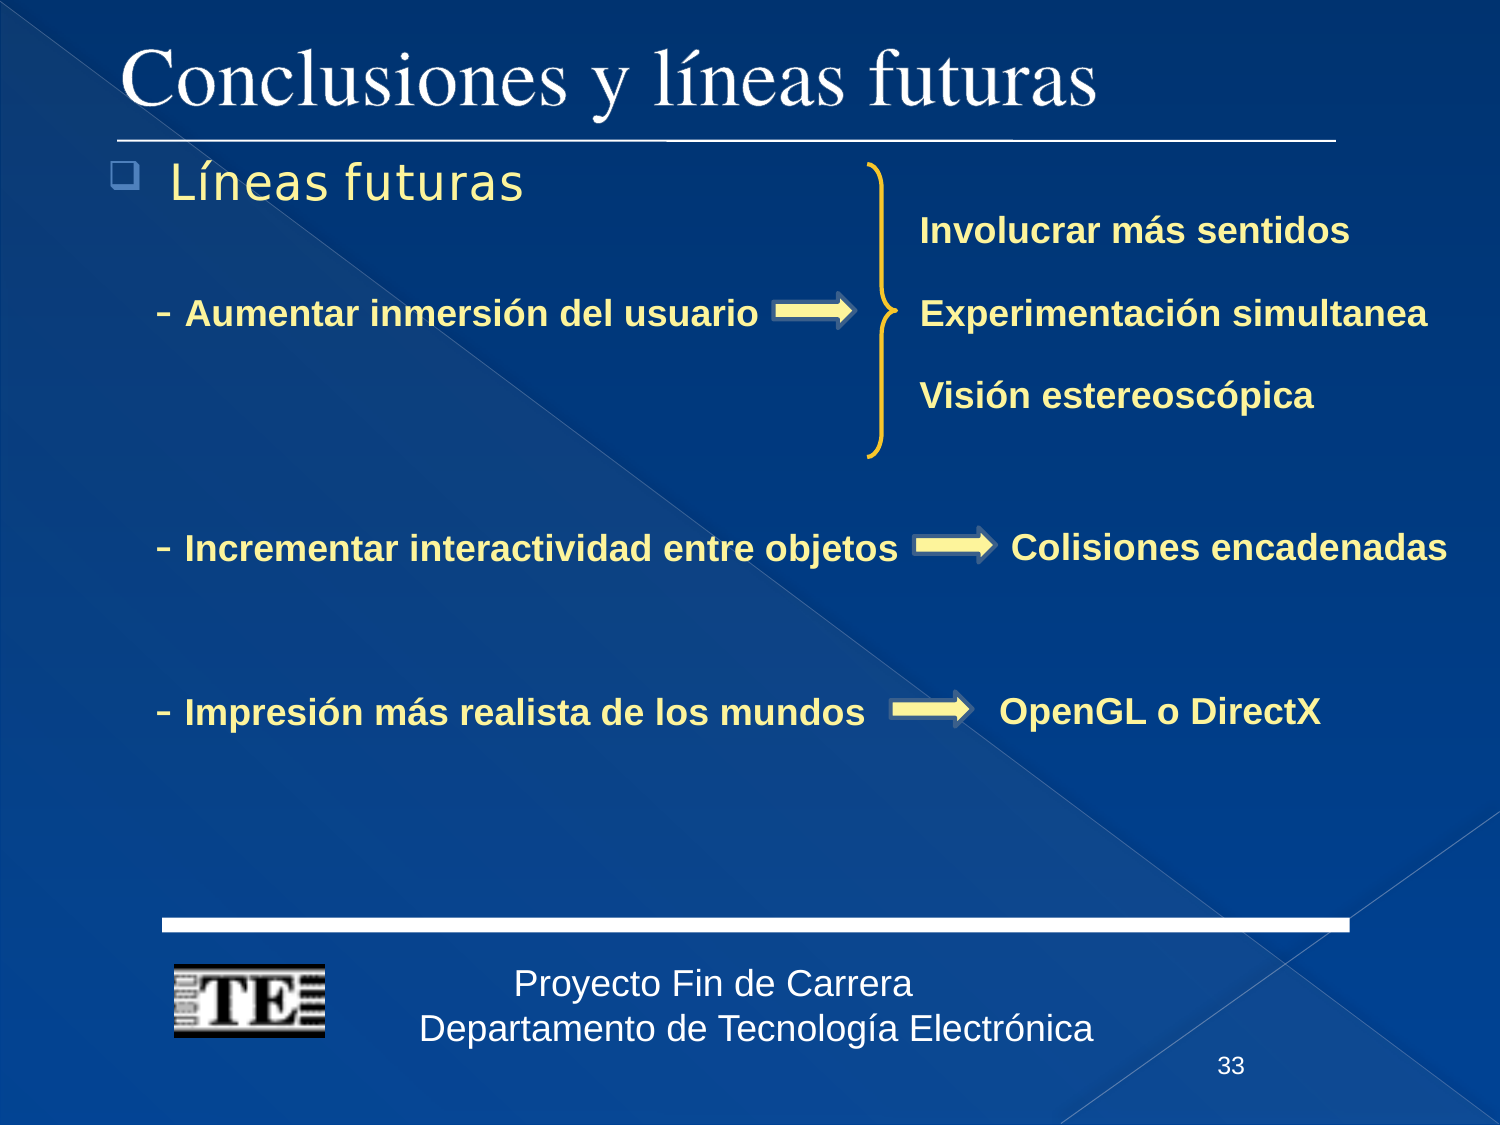

Conclusiones y líneas futuras
# Líneas futuras

Involucrar más sentidos
- Aumentar inmersión del usuario
Experimentación simultanea

Visión estereoscópica
- Incrementar interactividad entre objetos
Colisiones encadenadas

- Impresión más realista de los mundos
OpenGL o DirectX

33